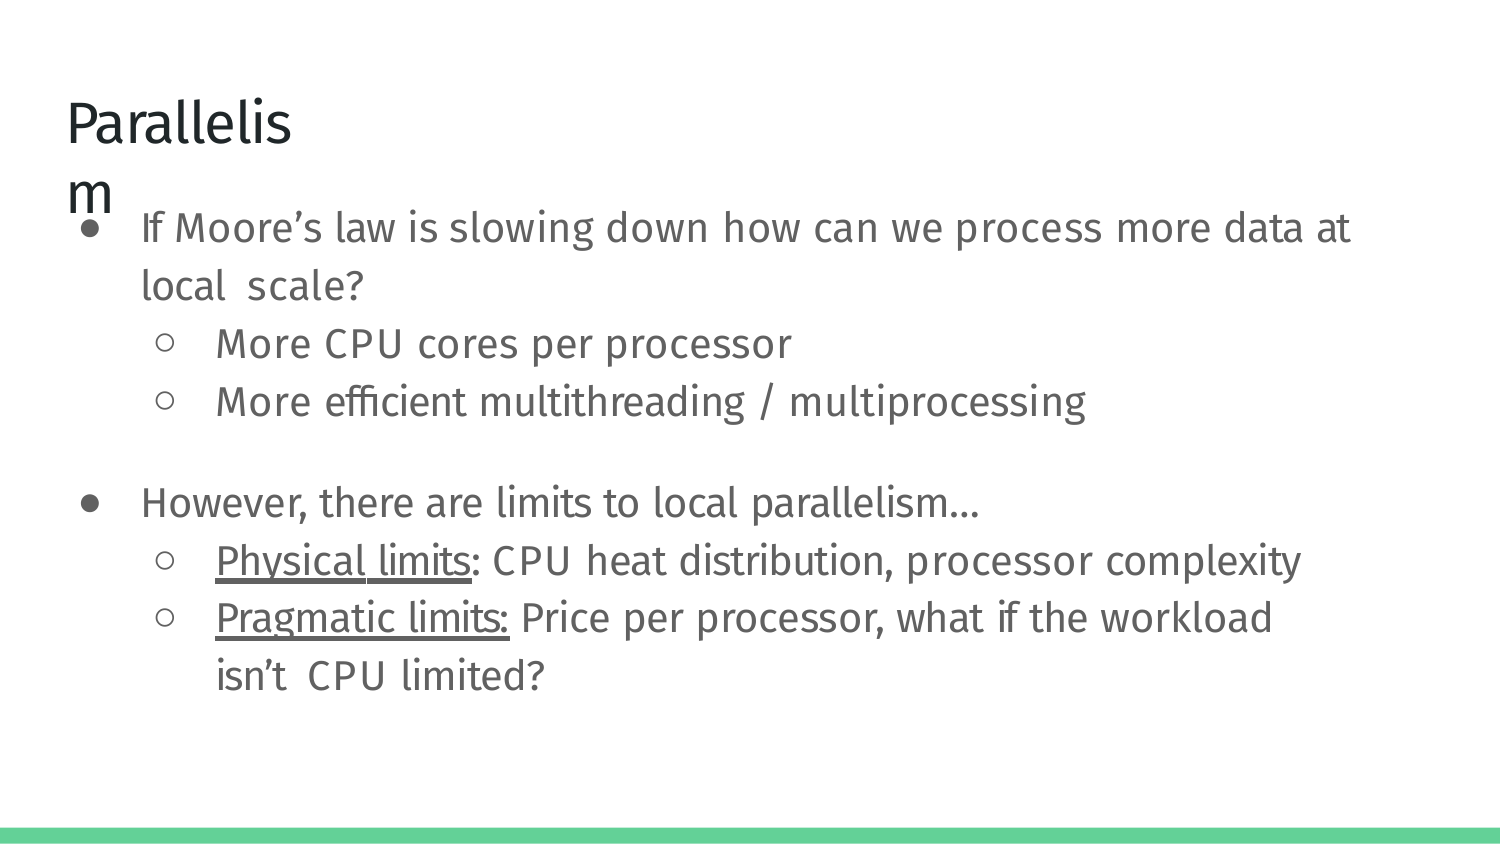

# Parallelism
If Moore’s law is slowing down how can we process more data at local  scale?
More CPU cores per processor
More efficient multithreading / multiprocessing

However, there are limits to local parallelism…
Physical limits: CPU heat distribution, processor complexity
Pragmatic limits: Price per processor, what if the workload isn’t  CPU limited?